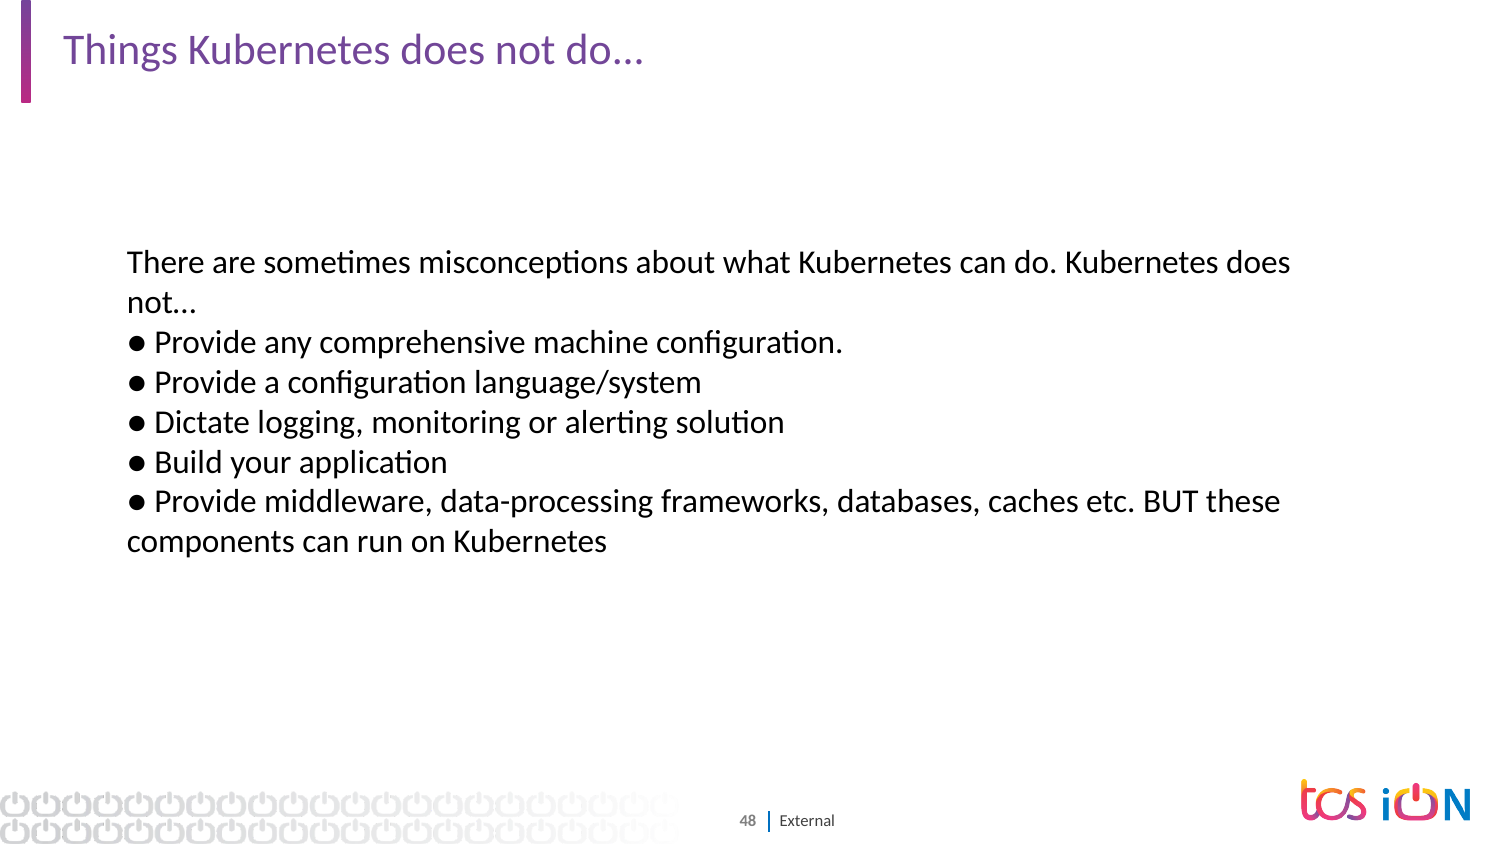

# Things Kubernetes does not do...
There are sometimes misconceptions about what Kubernetes can do. Kubernetes does
not…
● Provide any comprehensive machine configuration.
● Provide a configuration language/system
● Dictate logging, monitoring or alerting solution
● Build your application
● Provide middleware, data-processing frameworks, databases, caches etc. BUT these
components can run on Kubernetes